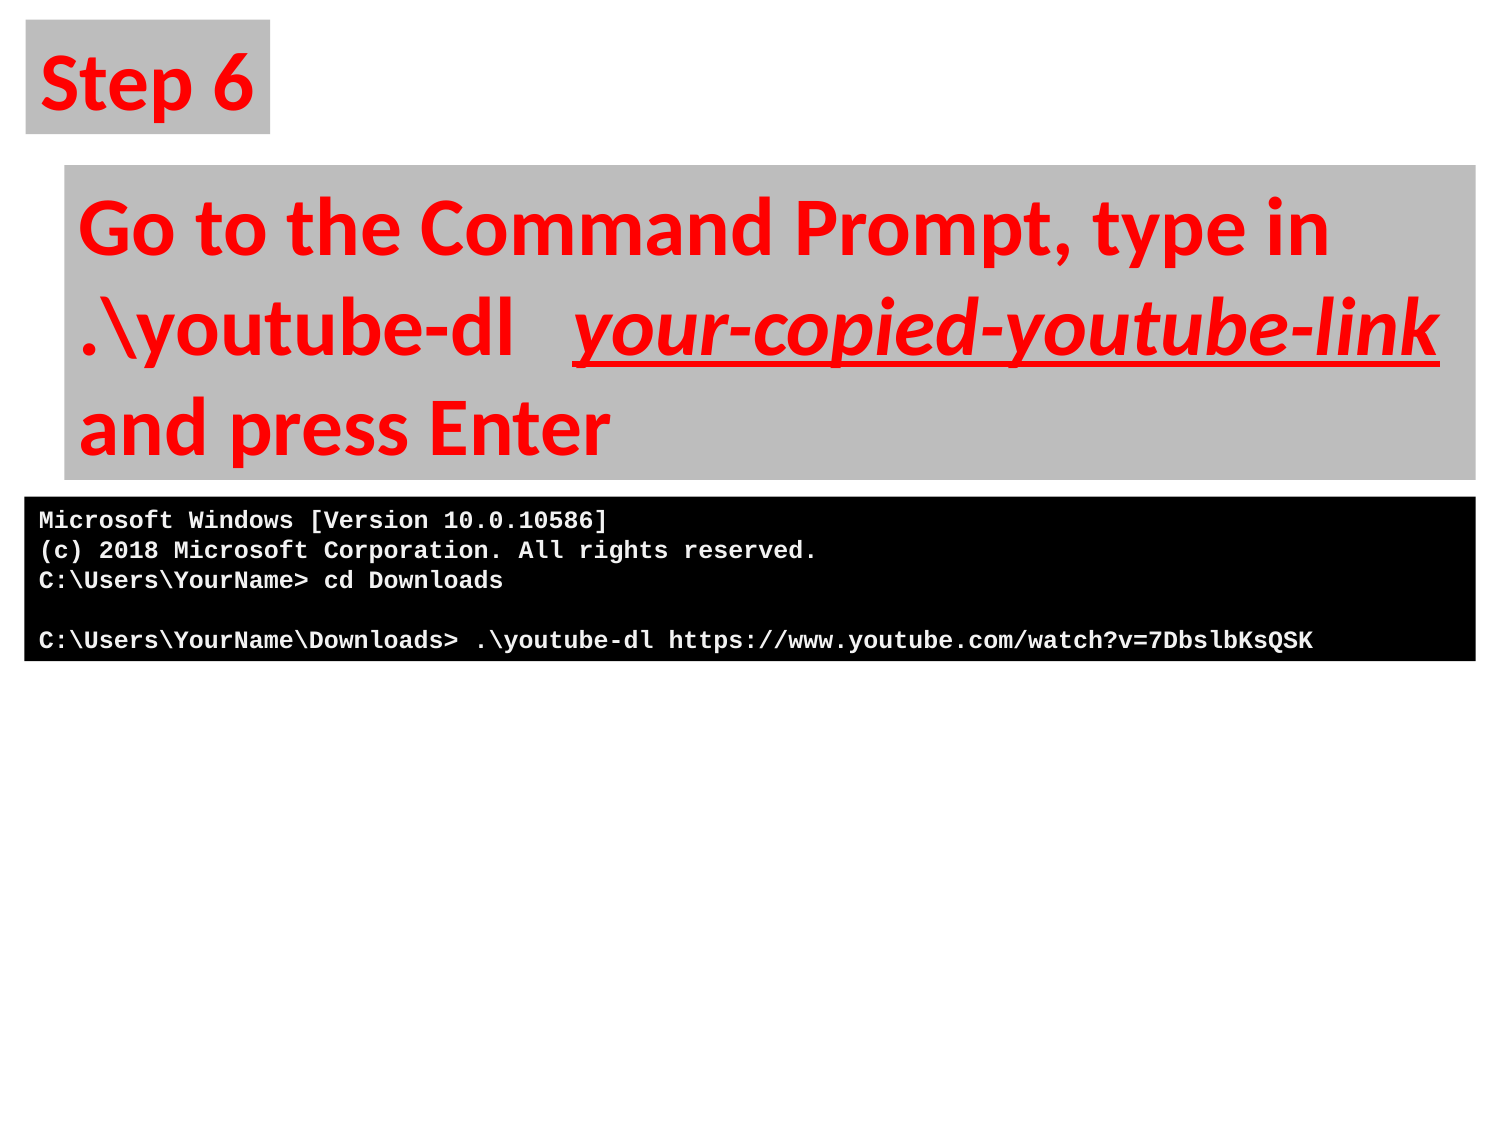

Step 6
Go to the Command Prompt, type in
.\youtube-dl   your-copied-youtube-link
and press Enter
Microsoft Windows [Version 10.0.10586]
(c) 2018 Microsoft Corporation. All rights reserved.
C:\Users\YourName> cd Downloads

C:\Users\YourName\Downloads> .\youtube-dl https://www.youtube.com/watch?v=7DbslbKsQSK